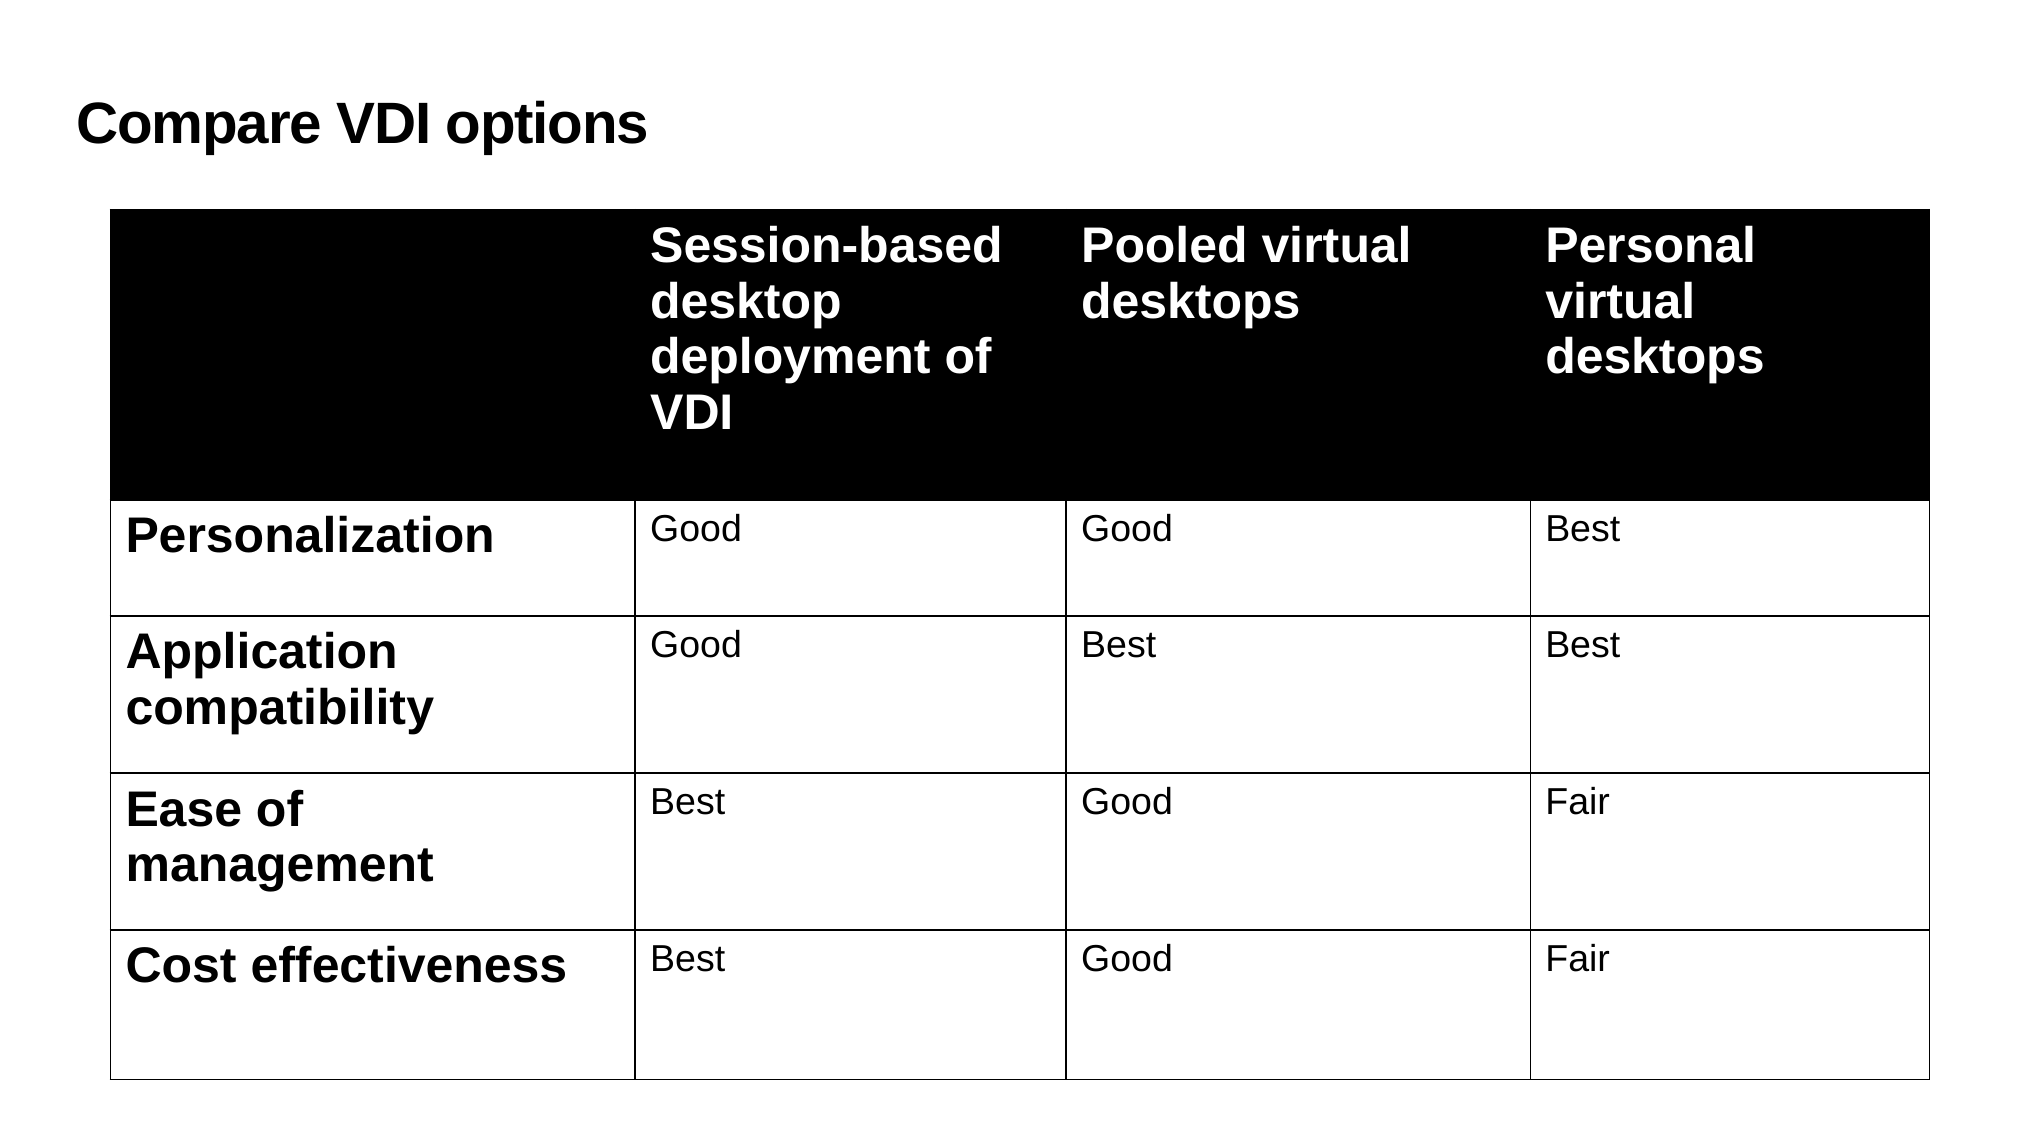

# Compare VDI options
|  | Session-based desktop deployment of VDI | Pooled virtual desktops | Personal virtual desktops |
| --- | --- | --- | --- |
| Personalization | Good | Good | Best |
| Application compatibility | Good | Best | Best |
| Ease of management | Best | Good | Fair |
| Cost effectiveness | Best | Good | Fair |